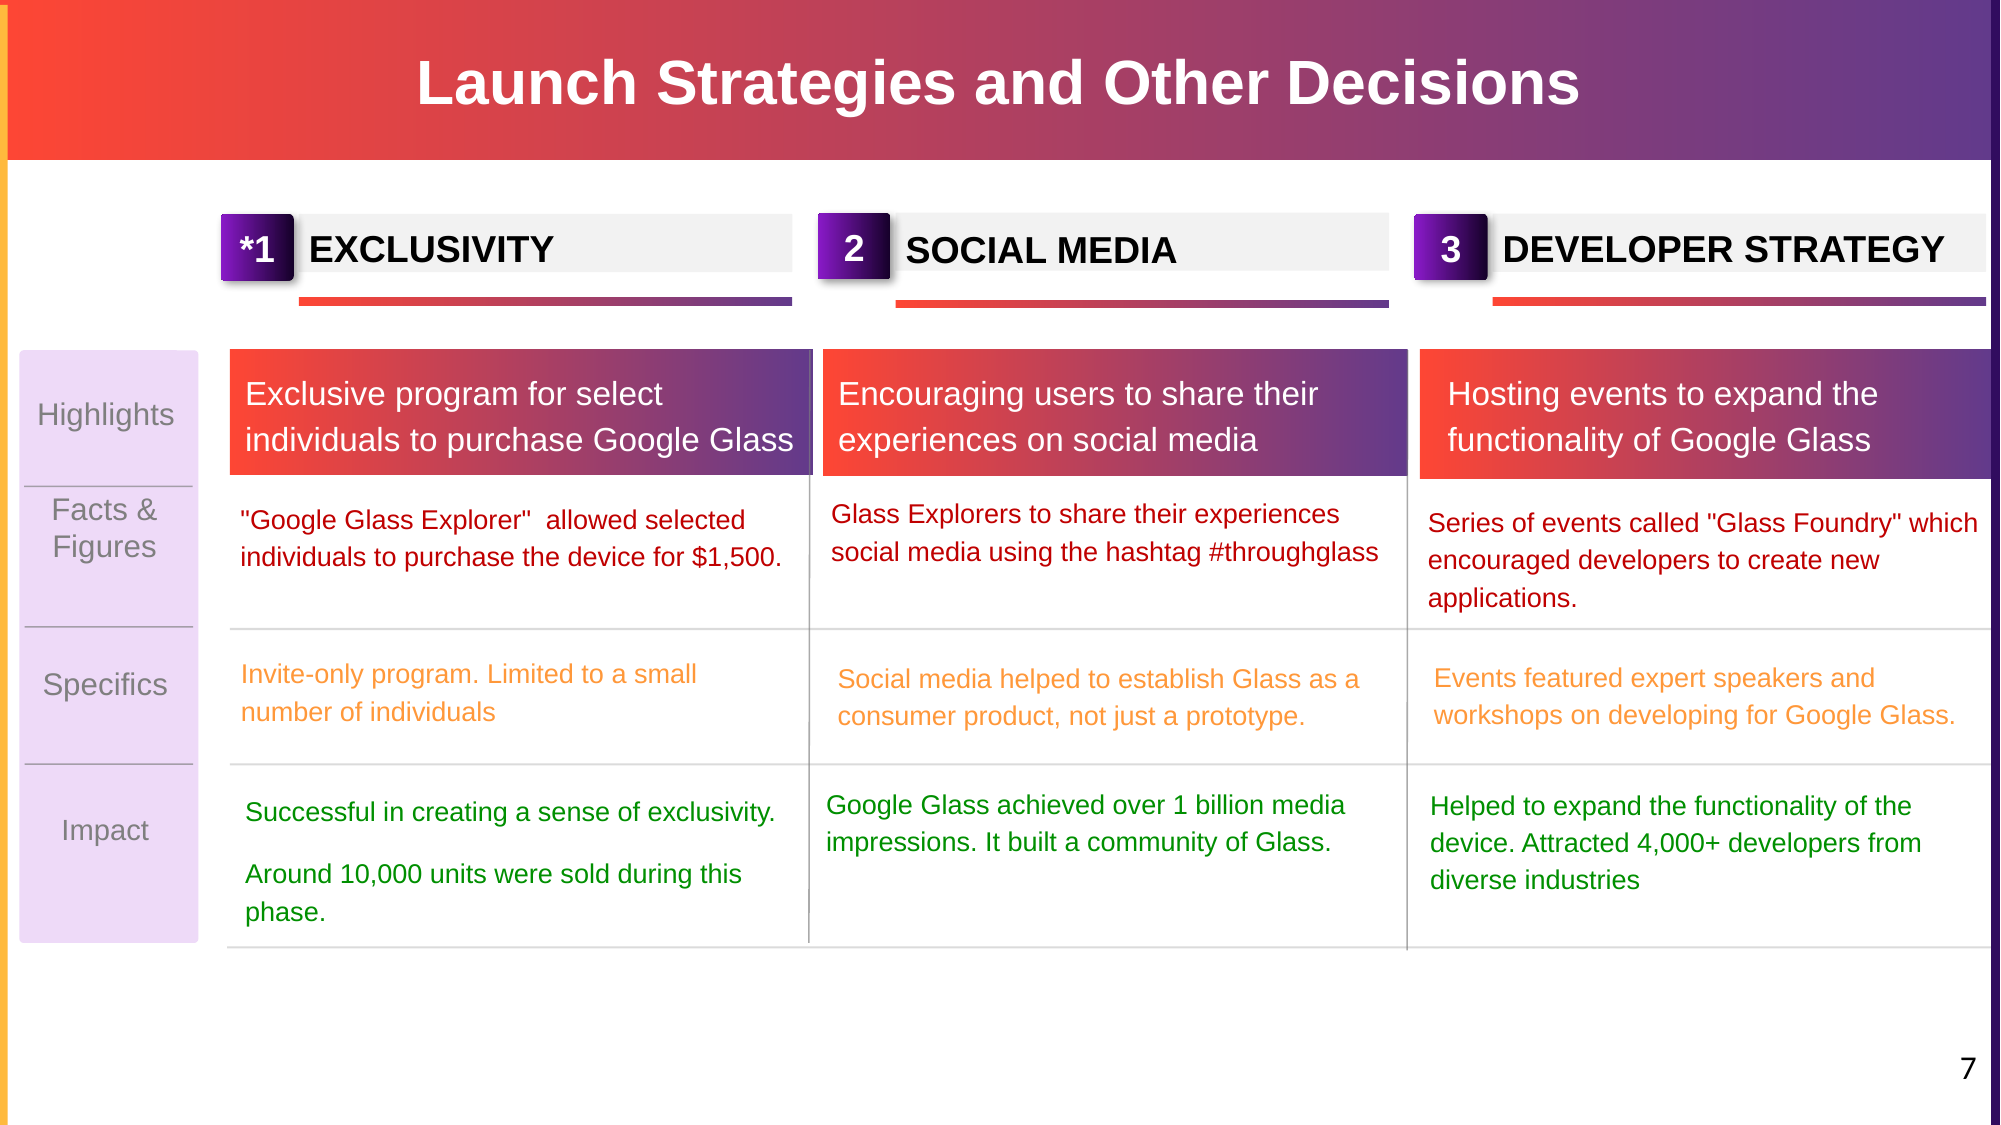

Launch Strategies and Other Decisions

2

3
*1
DEVELOPER STRATEGY
EXCLUSIVITY
SOCIAL MEDIA

Exclusive program for select individuals to purchase Google Glass
Encouraging users to share their experiences on social media

Highlights
Hosting events to expand the functionality of Google Glass
Facts & Figures

Glass Explorers to share their experiences social media using the hashtag #throughglass
"Google Glass Explorer"  allowed selected individuals to purchase the device for $1,500.
Series of events called "Glass Foundry" which encouraged developers to create new applications.

Invite-only program. Limited to a small number of individuals
Events featured expert speakers and workshops on developing for Google Glass.
Social media helped to establish Glass as a consumer product, not just a prototype.
Specifics
Google Glass achieved over 1 billion media impressions. It built a community of Glass.
Helped to expand the functionality of the device. Attracted 4,000+ developers from diverse industries
Successful in creating a sense of exclusivity.
Around 10,000 units were sold during this phase.
Impact
7